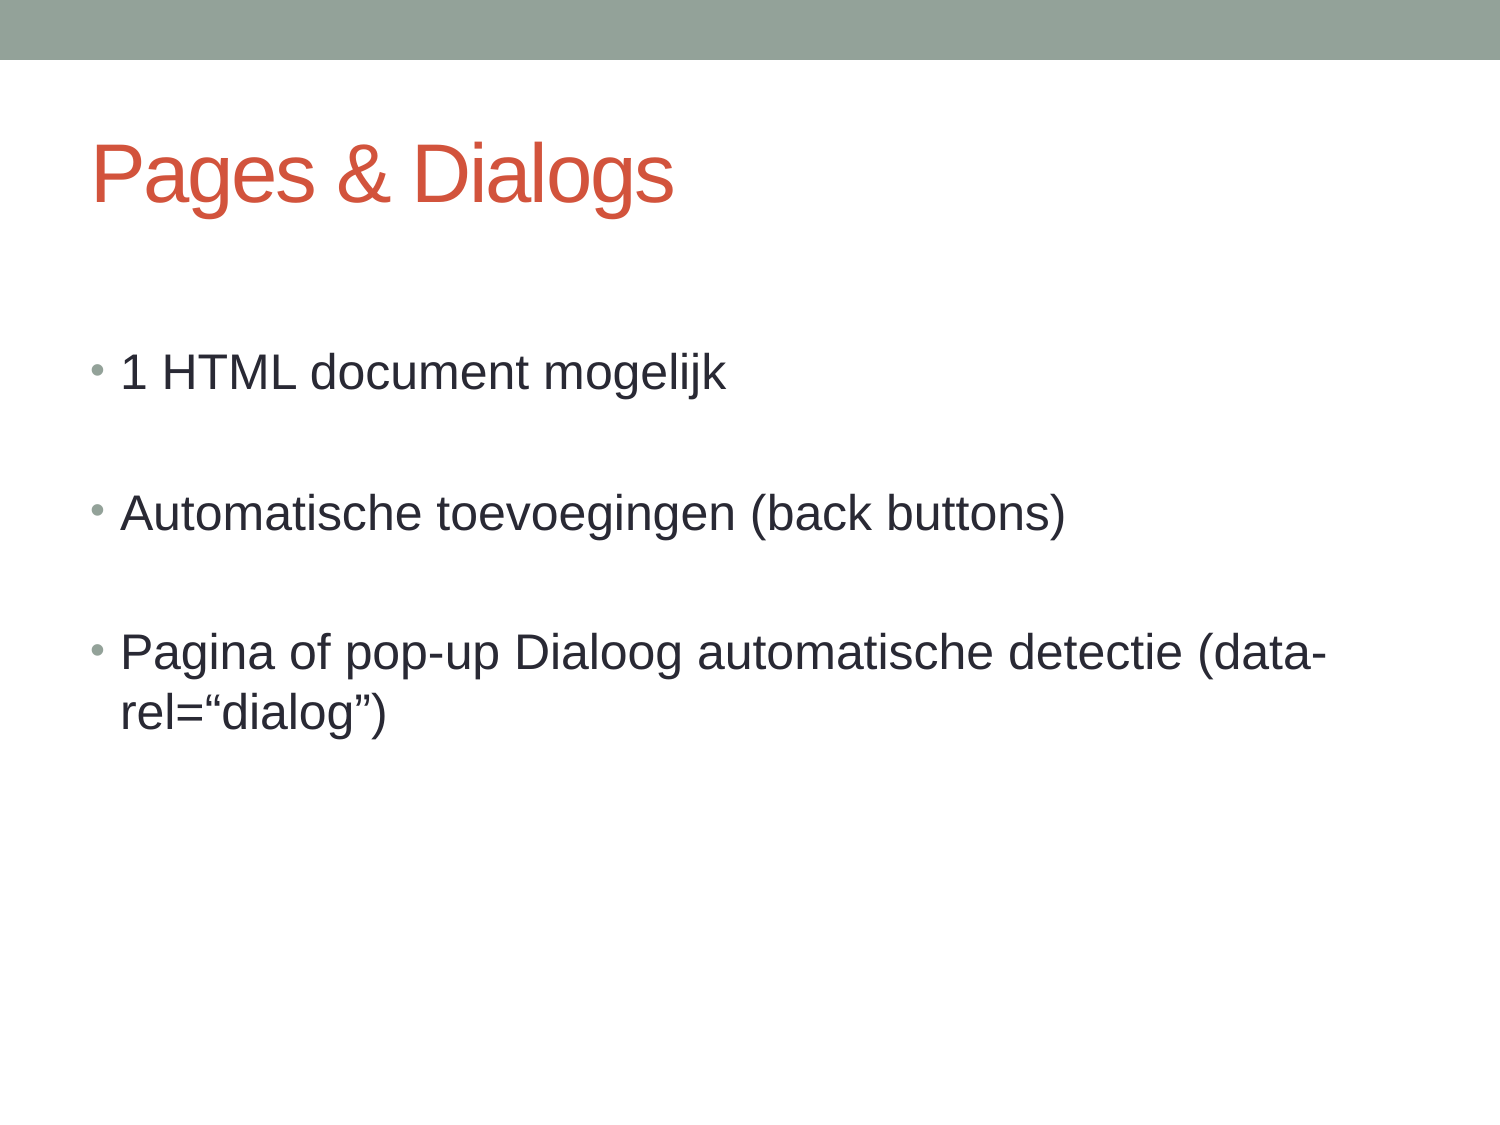

# Pages & Dialogs

1 HTML document mogelijk

Automatische toevoegingen (back buttons)

Pagina of pop-up Dialoog automatische detectie (data-rel=“dialog”)